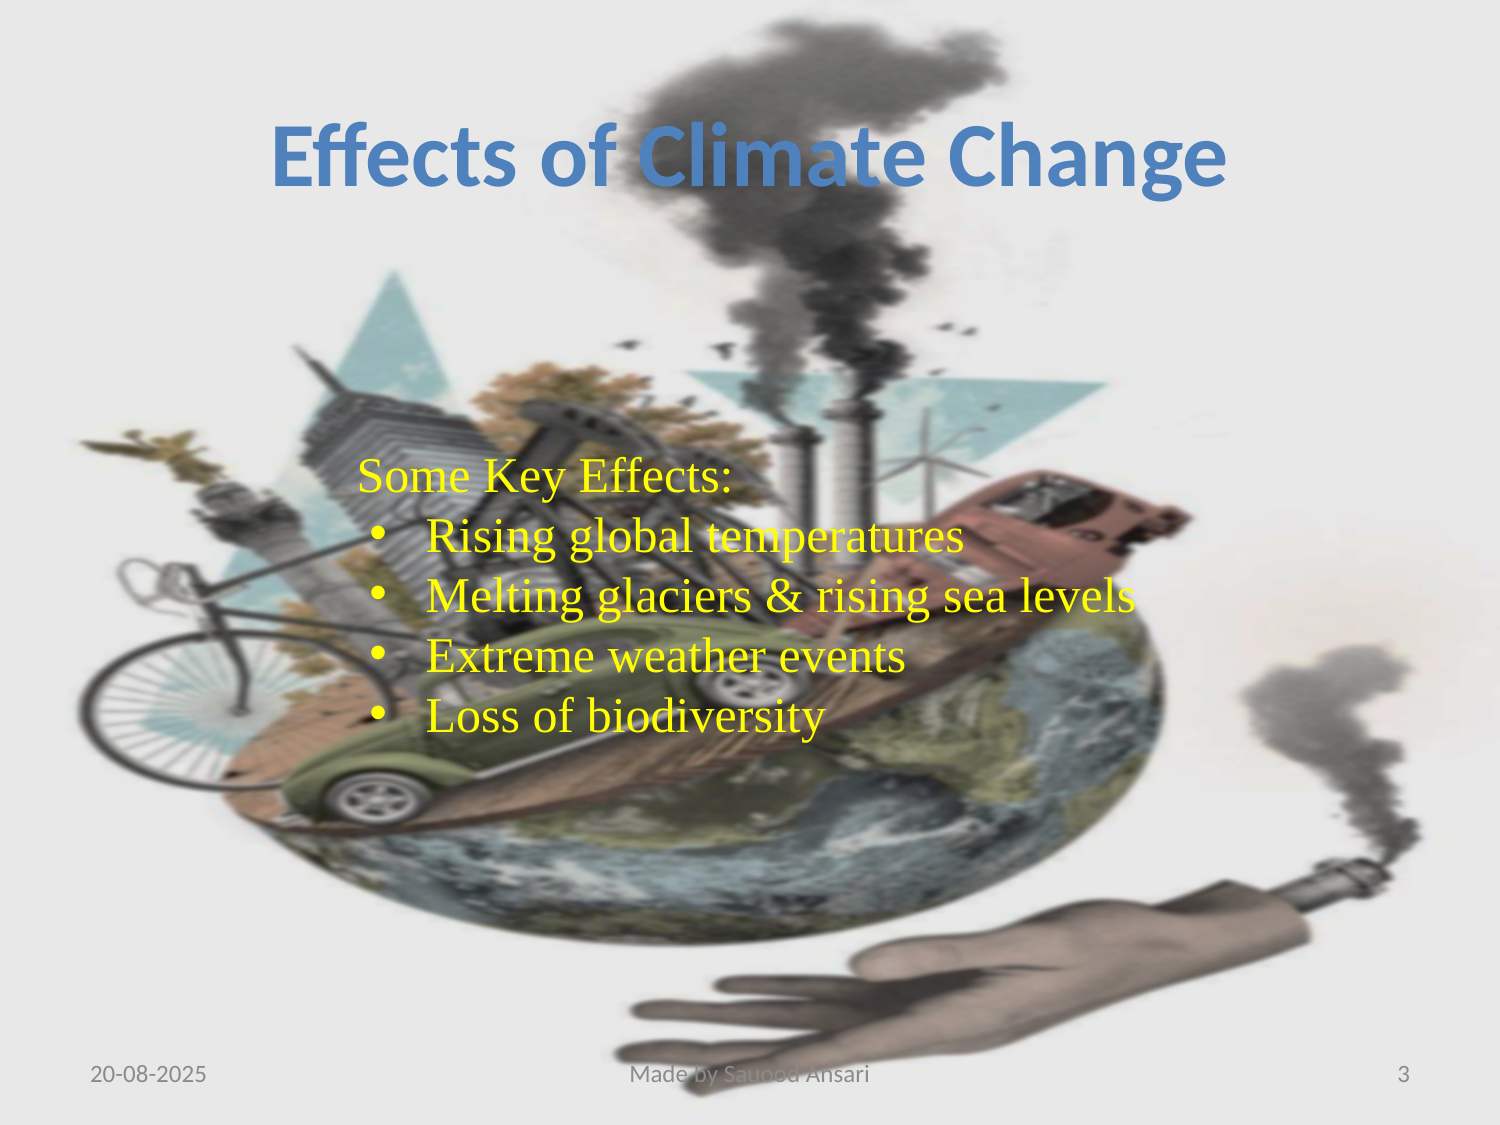

# Effects of Climate Change
     Some Key Effects:
Rising global temperatures
Melting glaciers & rising sea levels
Extreme weather events
Loss of biodiversity
20-08-2025
Made by Sauood Ansari
3